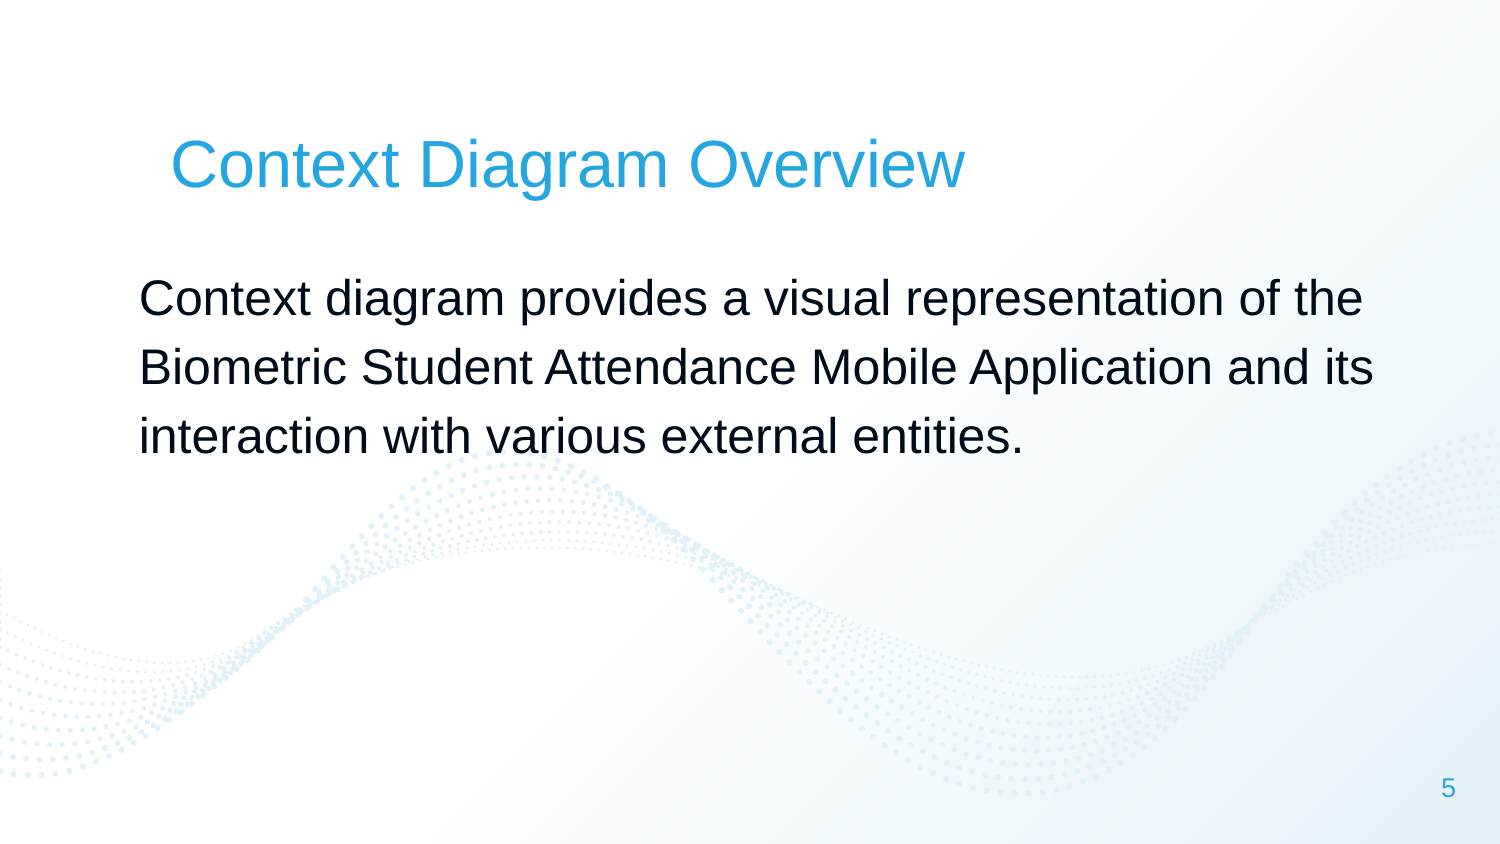

# Context Diagram Overview
Context diagram provides a visual representation of the Biometric Student Attendance Mobile Application and its interaction with various external entities.
5